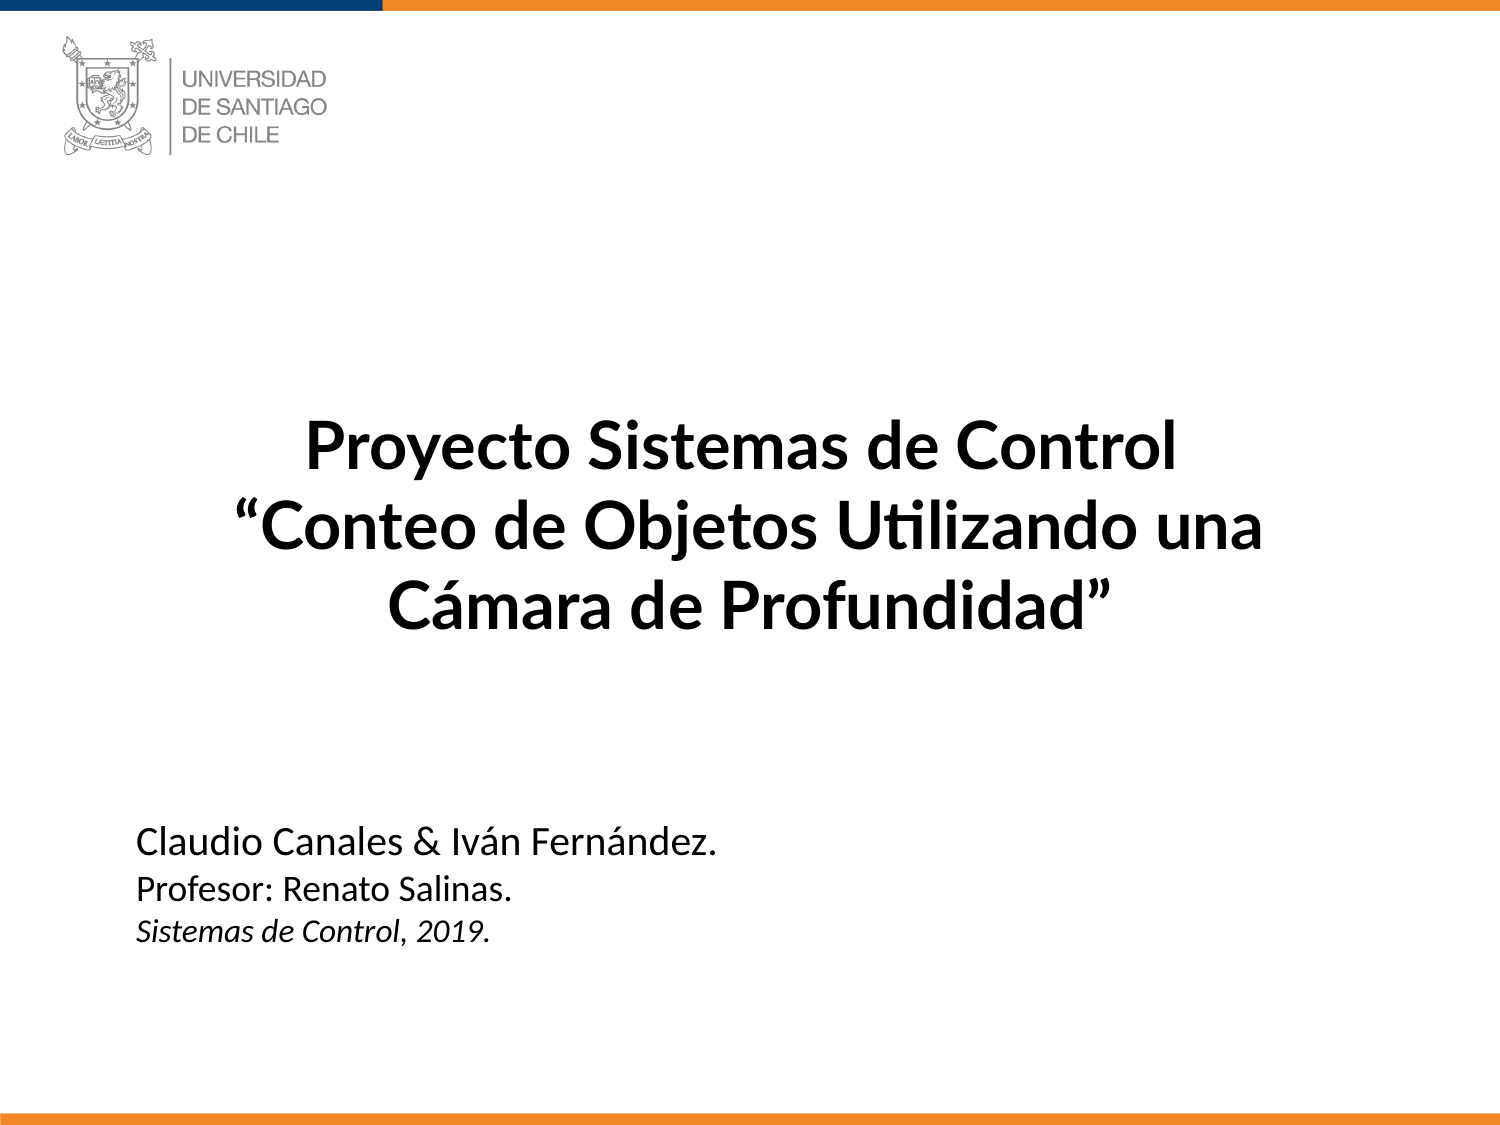

Proyecto Sistemas de Control
“Conteo de Objetos Utilizando una Cámara de Profundidad”
Claudio Canales & Iván Fernández.
Profesor: Renato Salinas.
Sistemas de Control, 2019.